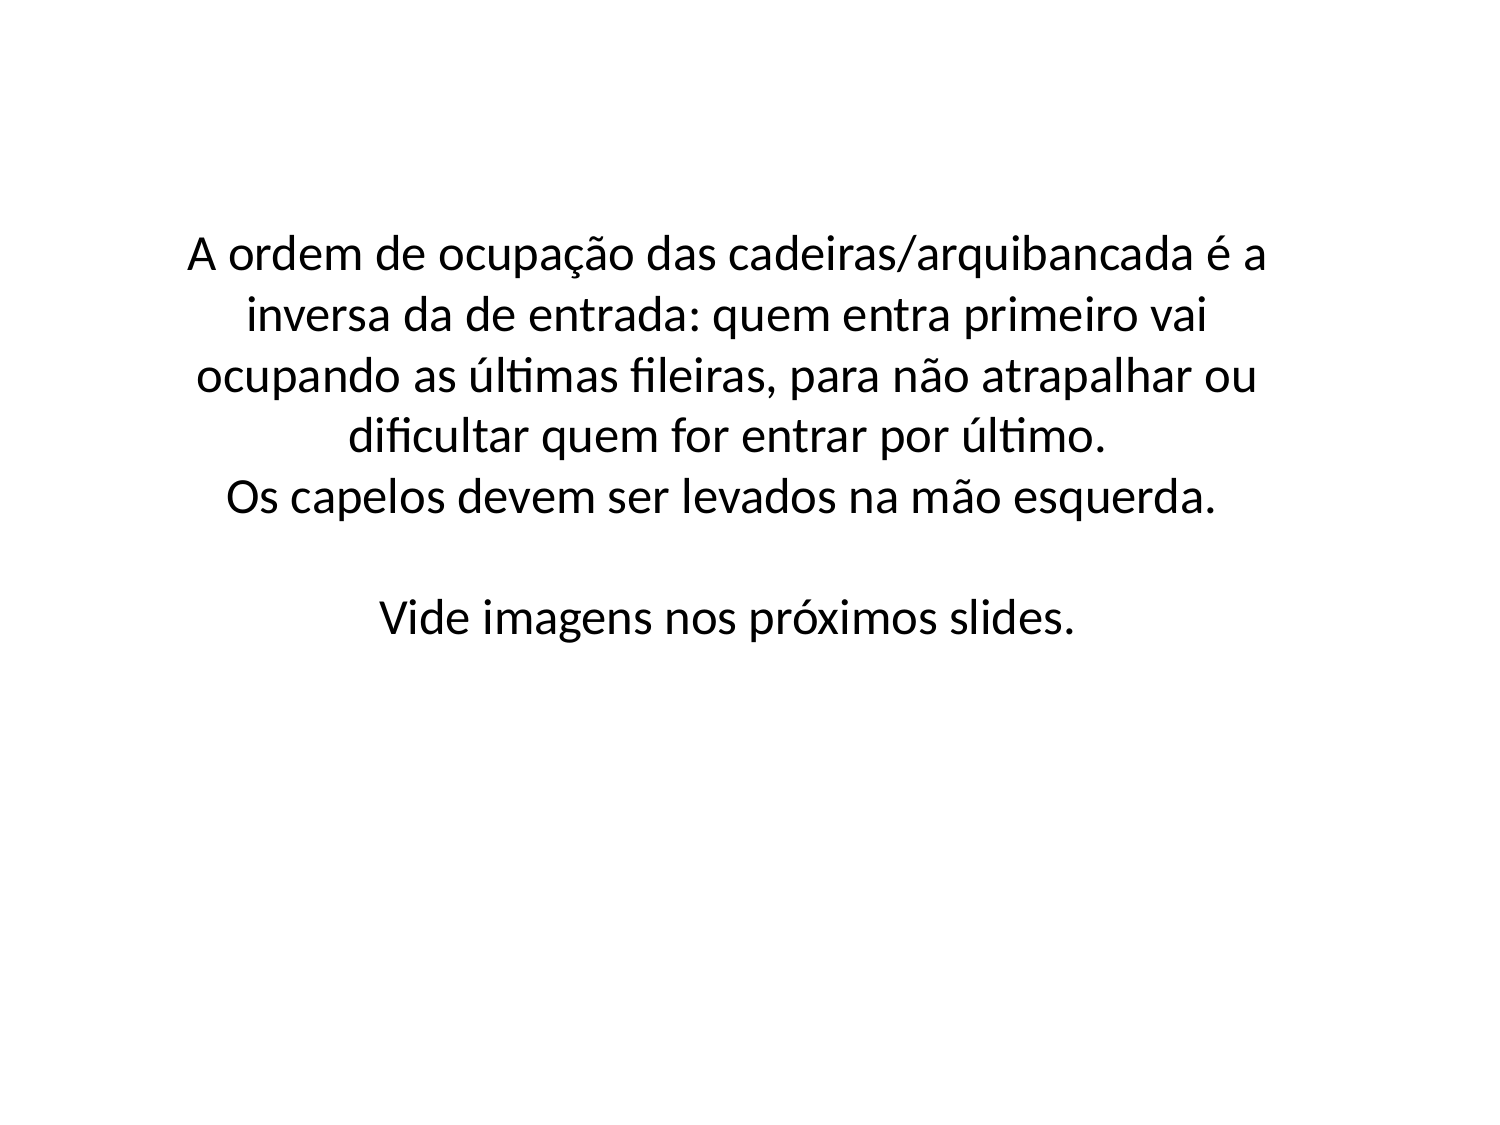

# A ordem de ocupação das cadeiras/arquibancada é a inversa da de entrada: quem entra primeiro vai ocupando as últimas fileiras, para não atrapalhar ou dificultar quem for entrar por último. Os capelos devem ser levados na mão esquerda. Vide imagens nos próximos slides.